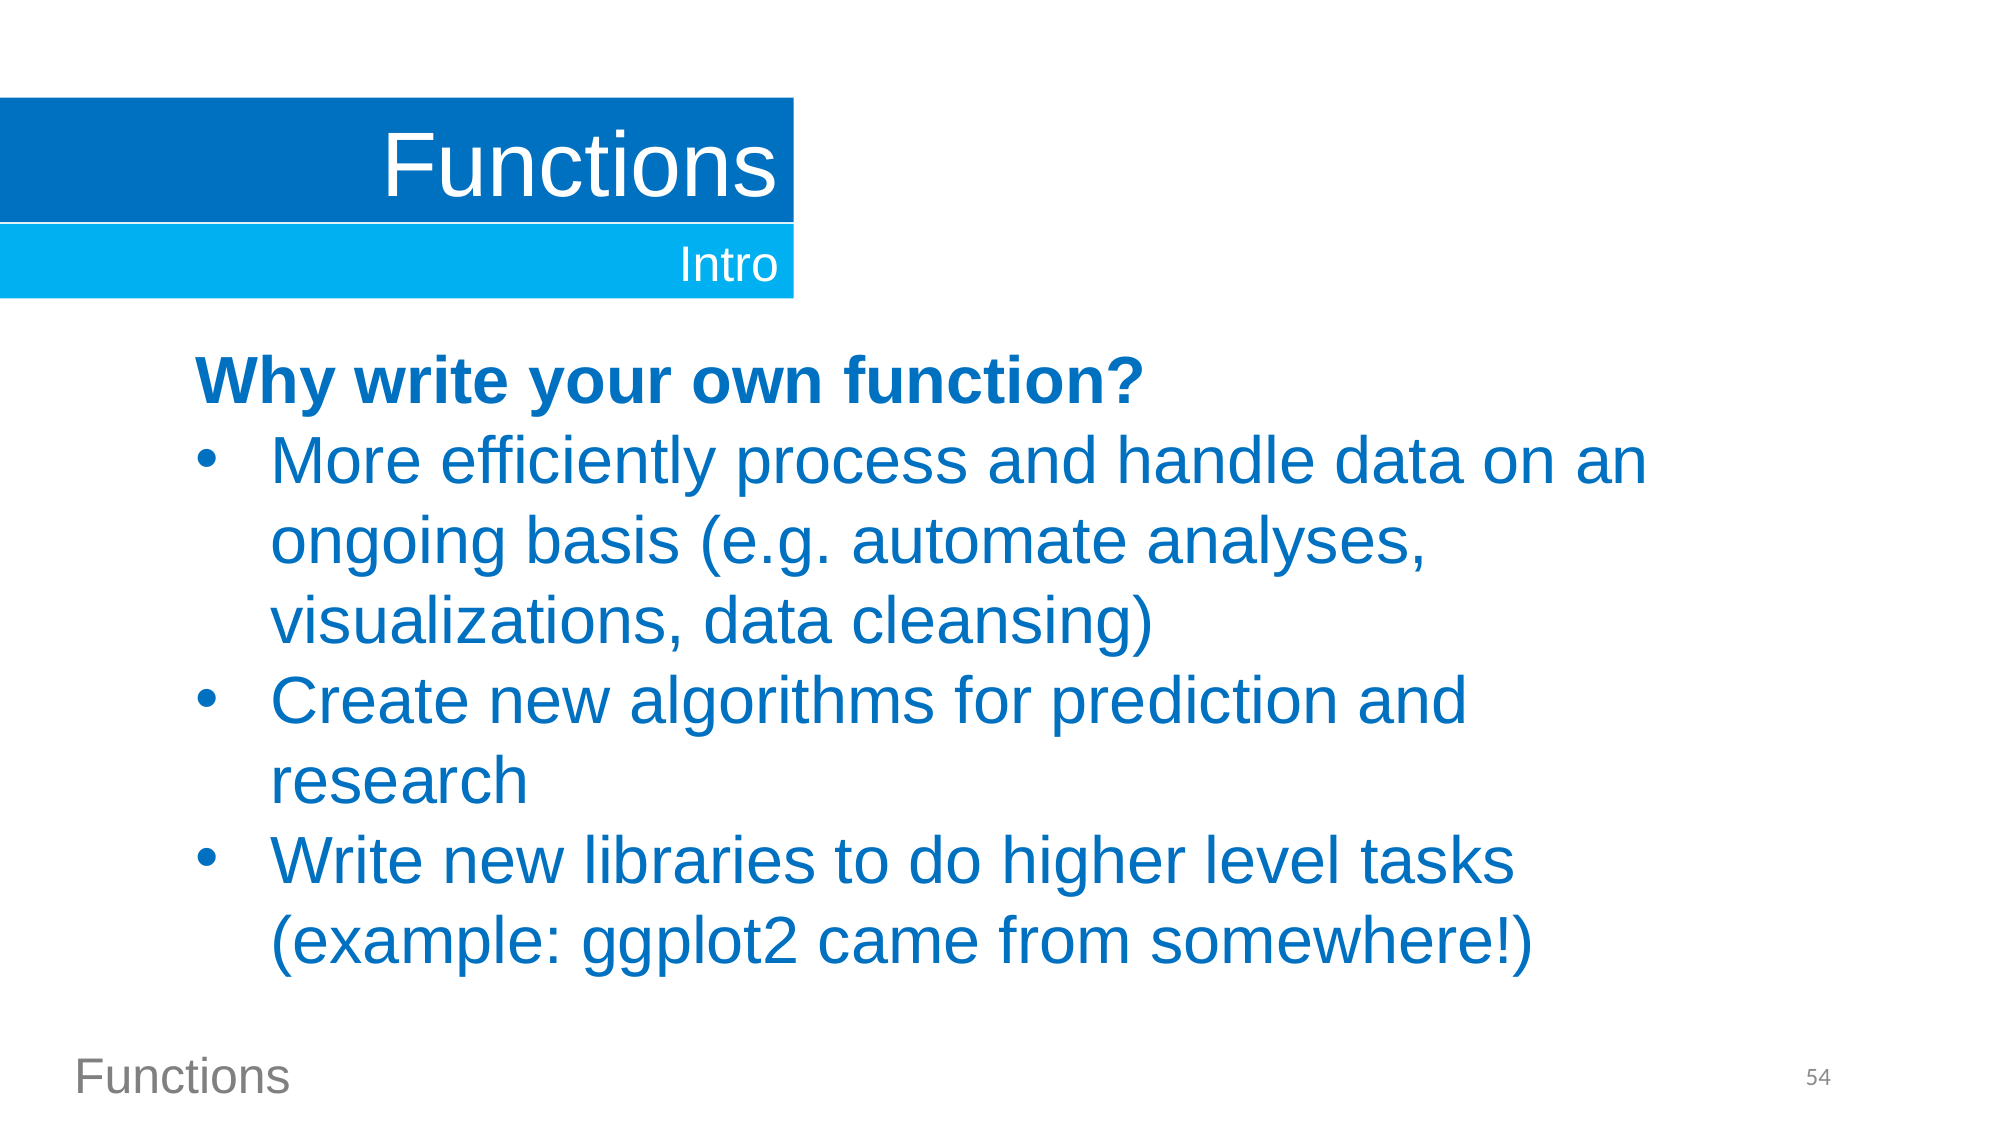

Functions
Intro
Why write your own function?
More efficiently process and handle data on an ongoing basis (e.g. automate analyses, visualizations, data cleansing)
Create new algorithms for prediction and research
Write new libraries to do higher level tasks (example: ggplot2 came from somewhere!)

Functions
54